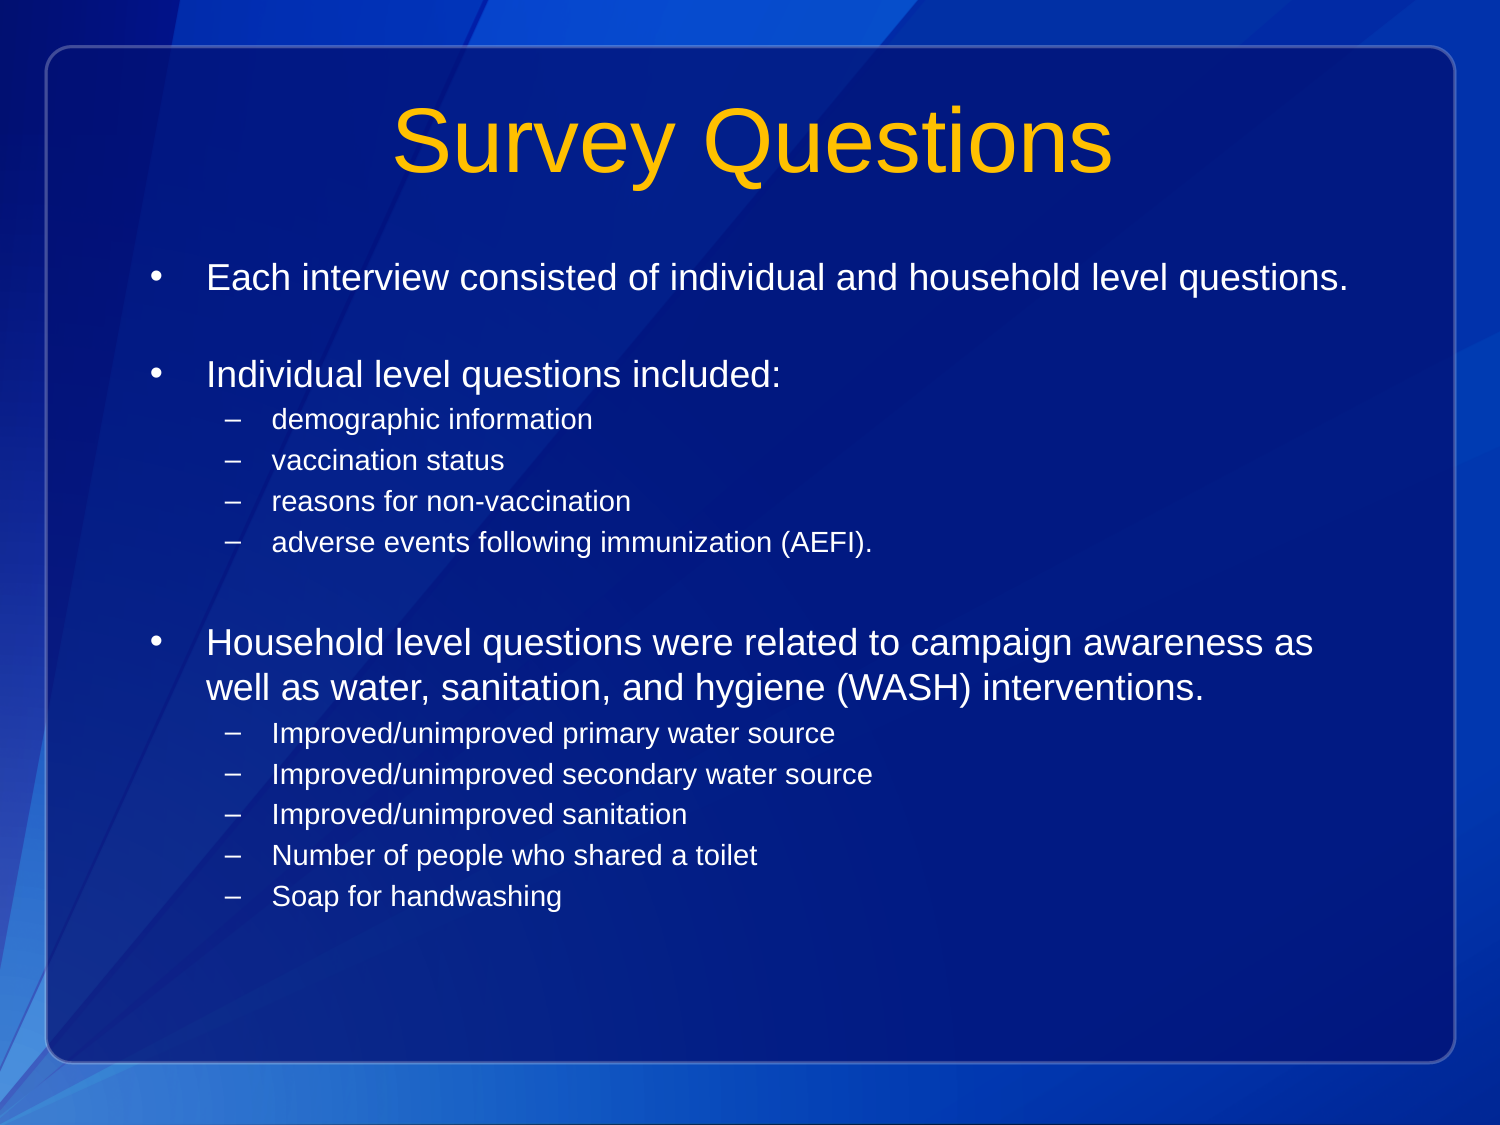

# Survey Questions
Each interview consisted of individual and household level questions.

Individual level questions included:
demographic information
vaccination status
reasons for non-vaccination
adverse events following immunization (AEFI).

Household level questions were related to campaign awareness as well as water, sanitation, and hygiene (WASH) interventions.
Improved/unimproved primary water source
Improved/unimproved secondary water source
Improved/unimproved sanitation
Number of people who shared a toilet
Soap for handwashing